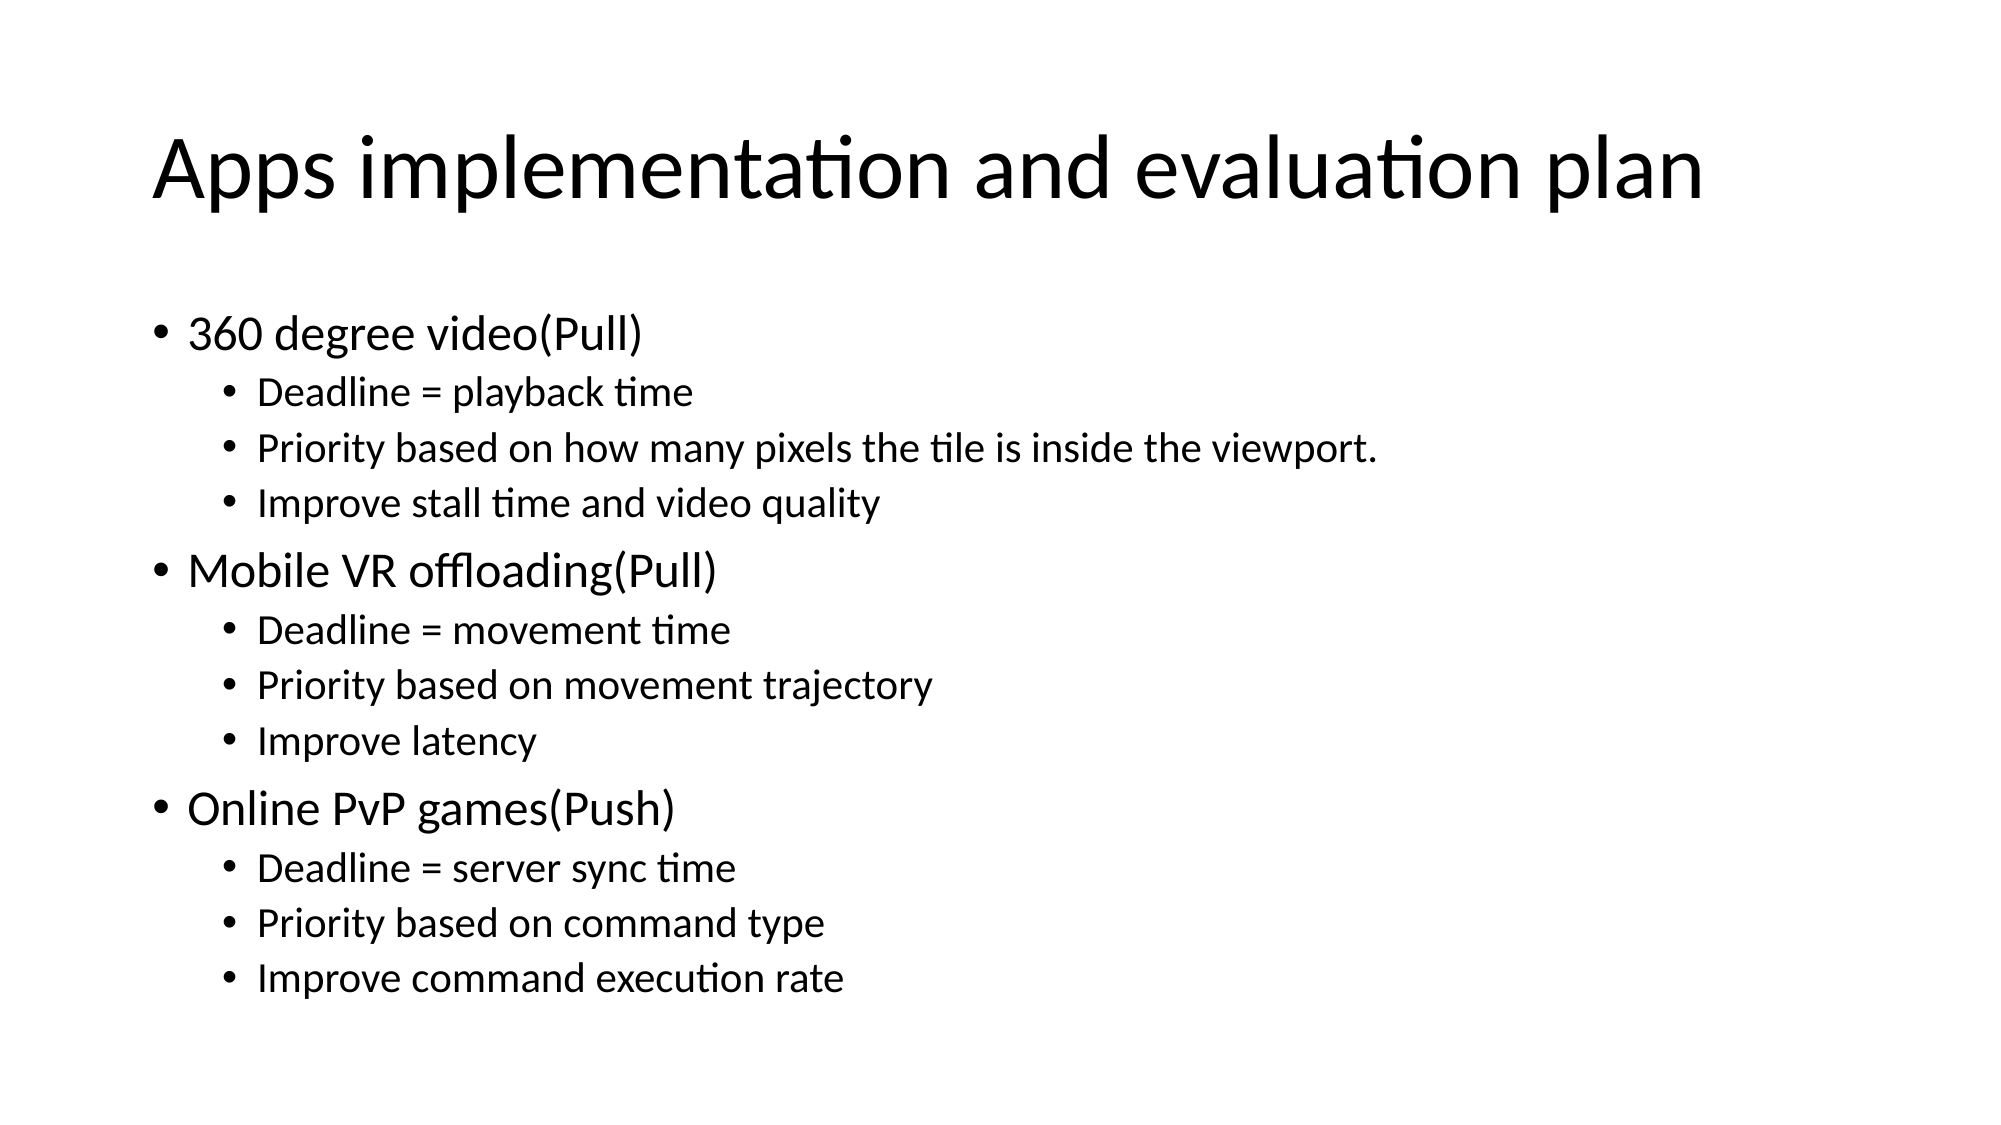

# Apps implementation and evaluation plan
360 degree video(Pull)
Deadline = playback time
Priority based on how many pixels the tile is inside the viewport.
Improve stall time and video quality
Mobile VR offloading(Pull)
Deadline = movement time
Priority based on movement trajectory
Improve latency
Online PvP games(Push)
Deadline = server sync time
Priority based on command type
Improve command execution rate